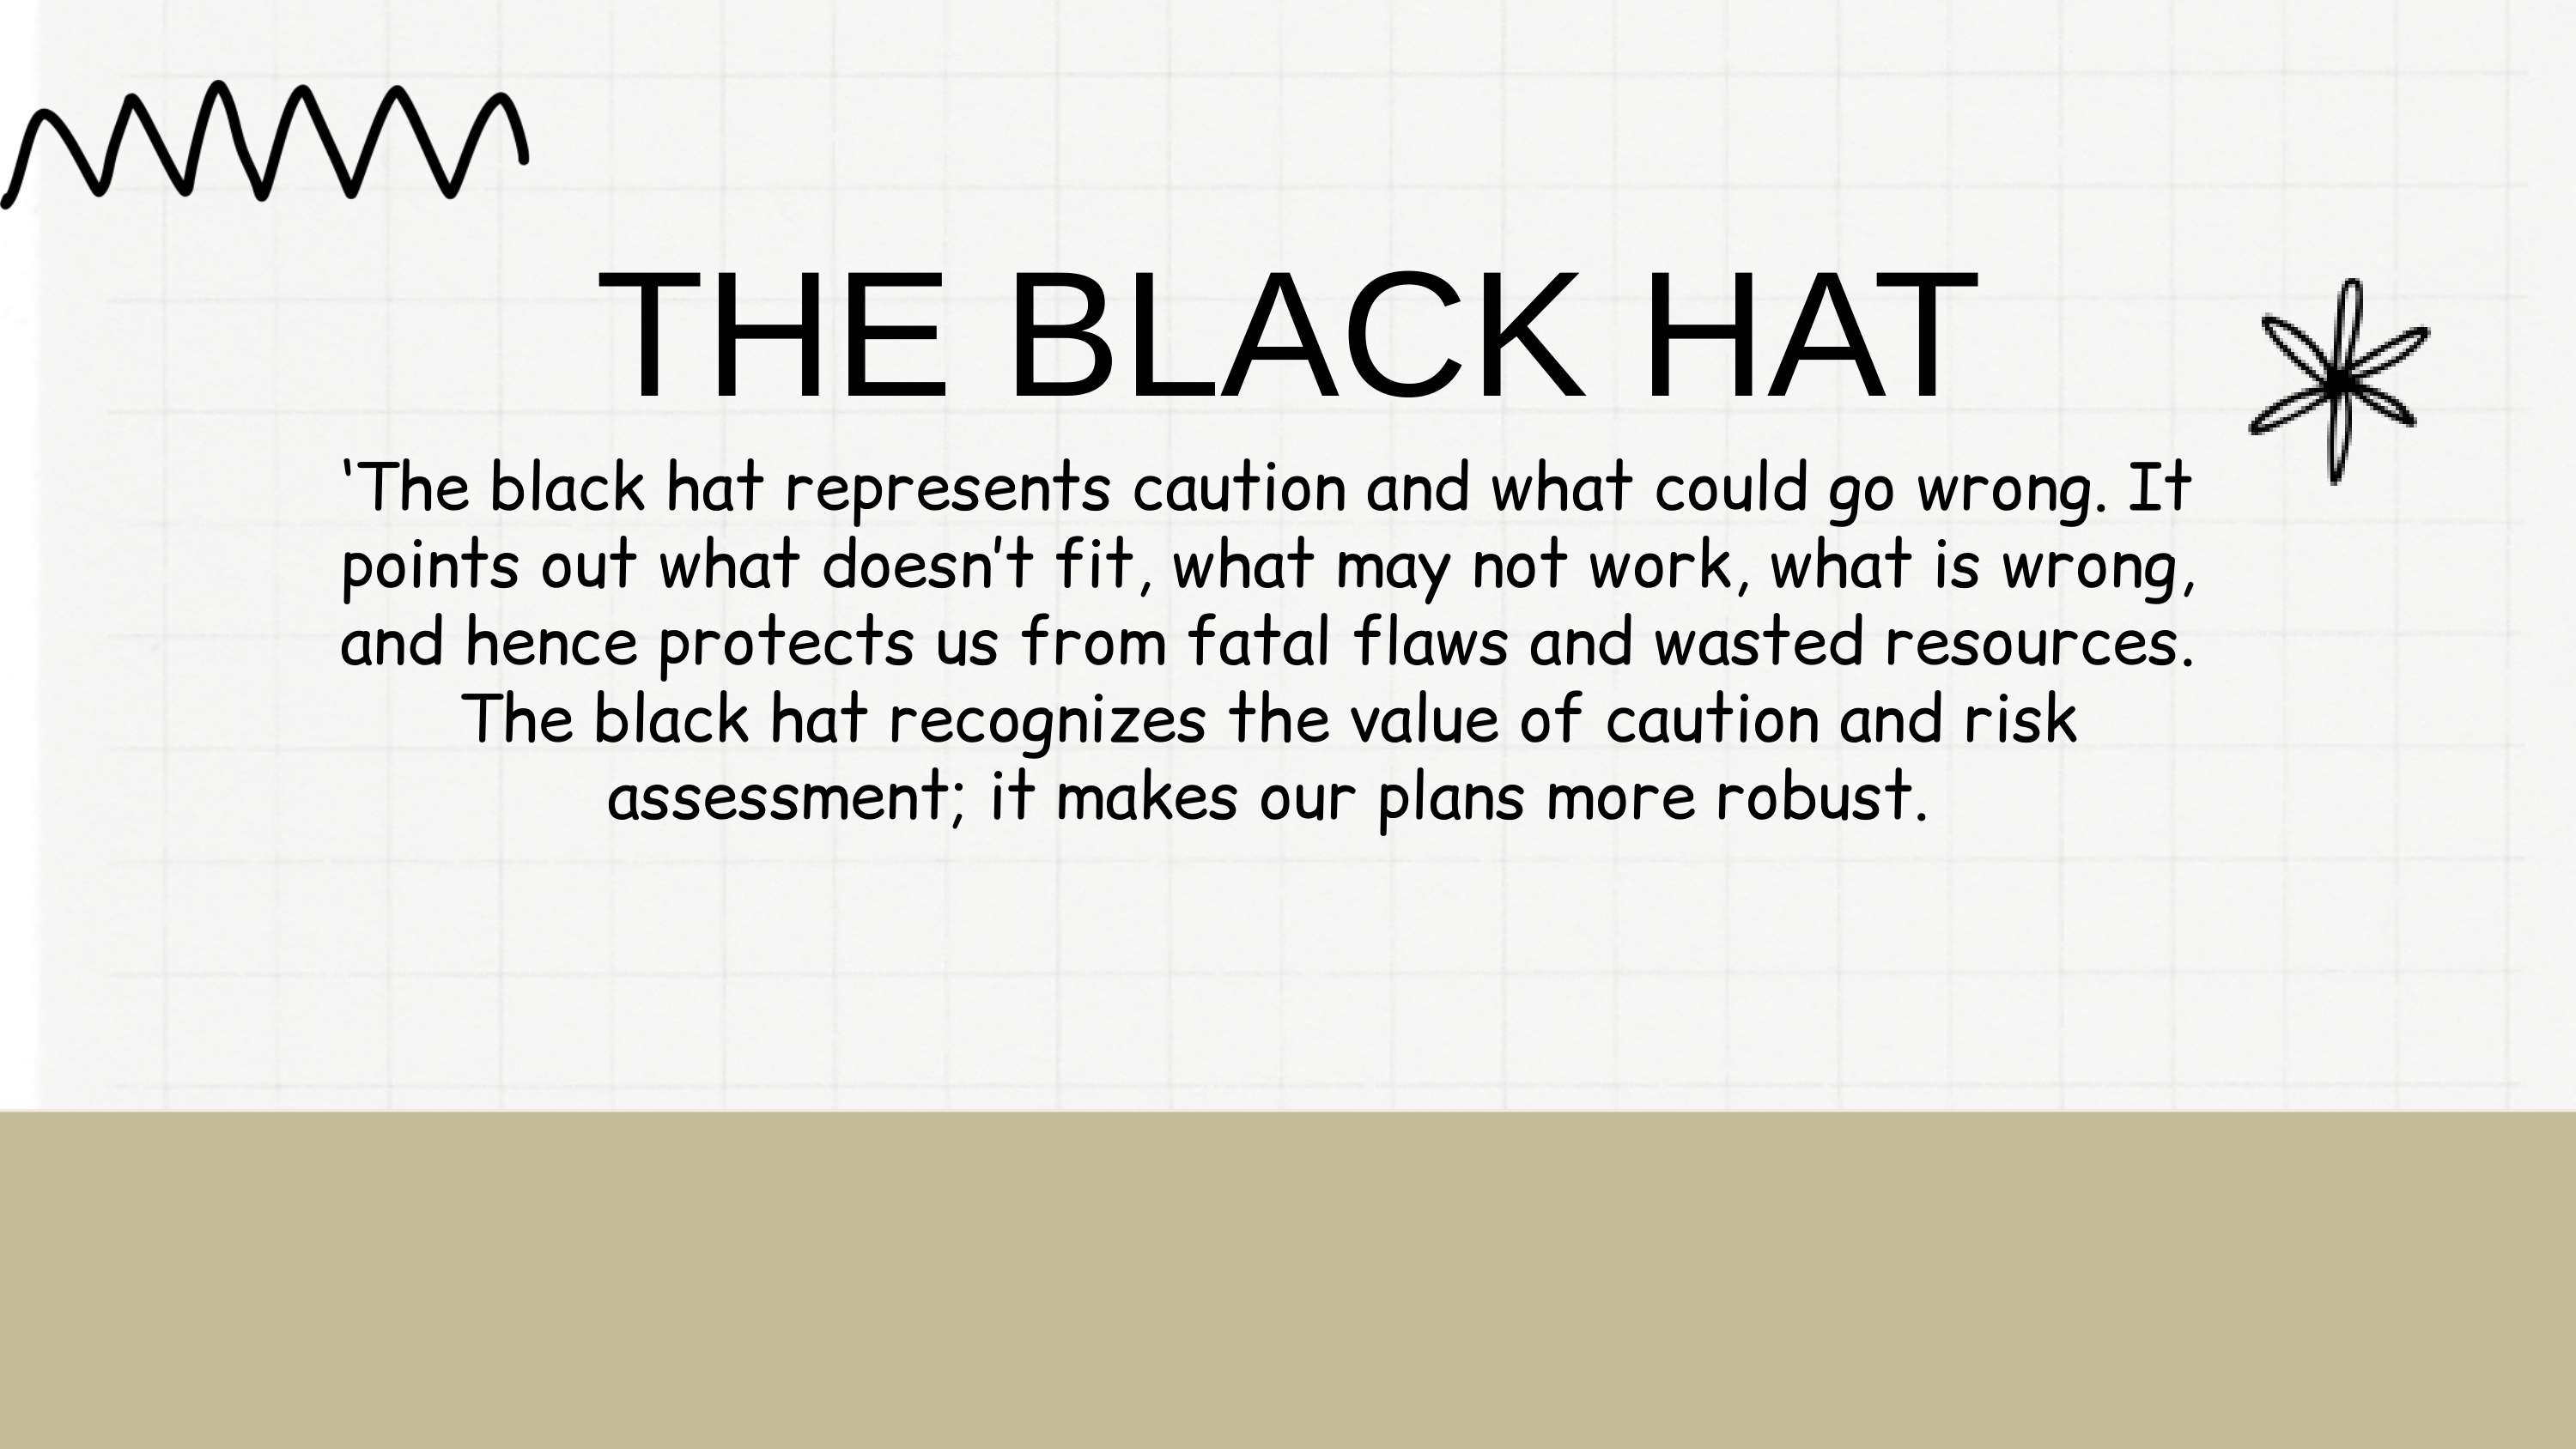

THE BLACK HAT

‘The black hat represents caution and what could go wrong. It points out what doesn’t fit, what may not work, what is wrong, and hence protects us from fatal flaws and wasted resources. The black hat recognizes the value of caution and risk assessment; it makes our plans more robust.